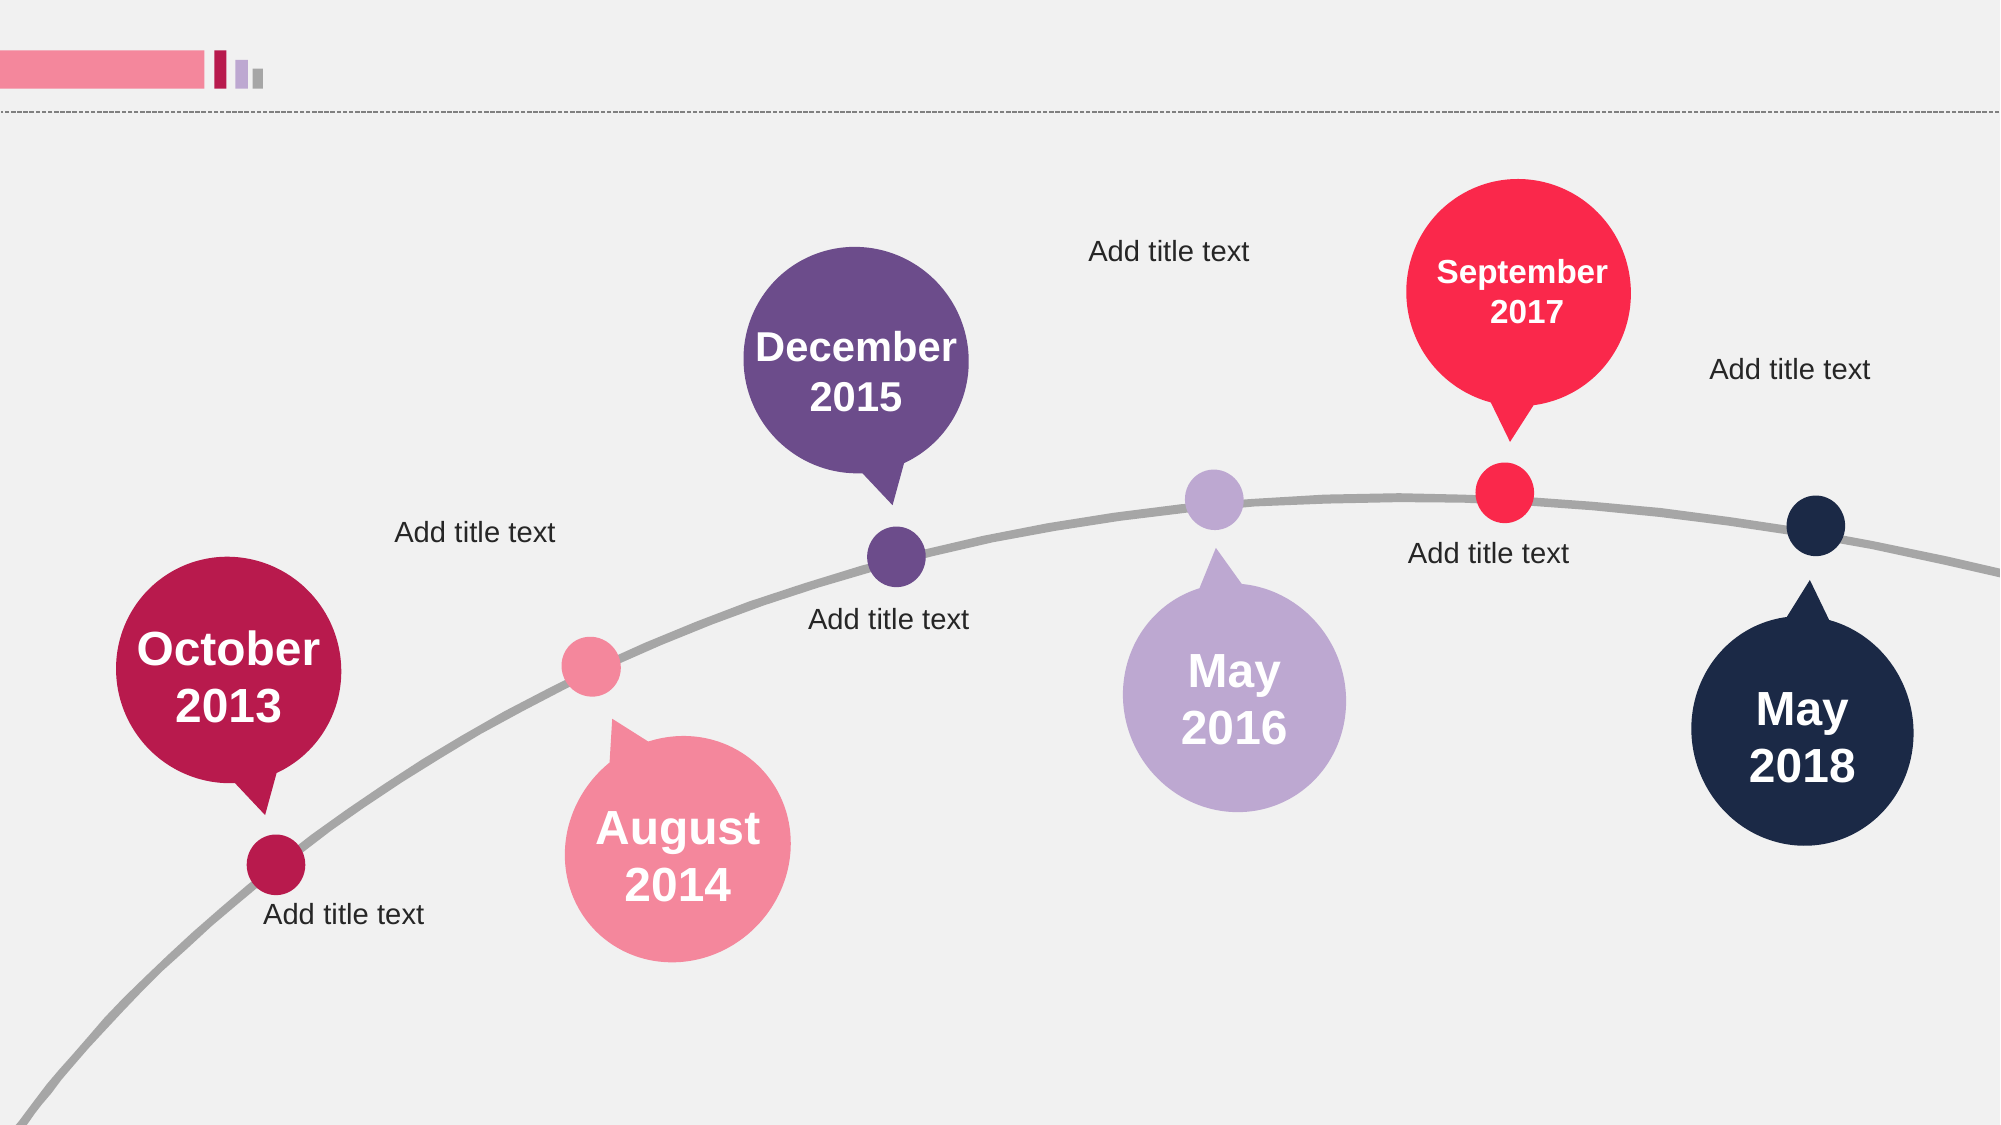

Add title text
September
2017

December 2015
Add title text

Add title text

Add title text

Add title text
October 2013

May 2016

May 2018

August 2014

Add title text